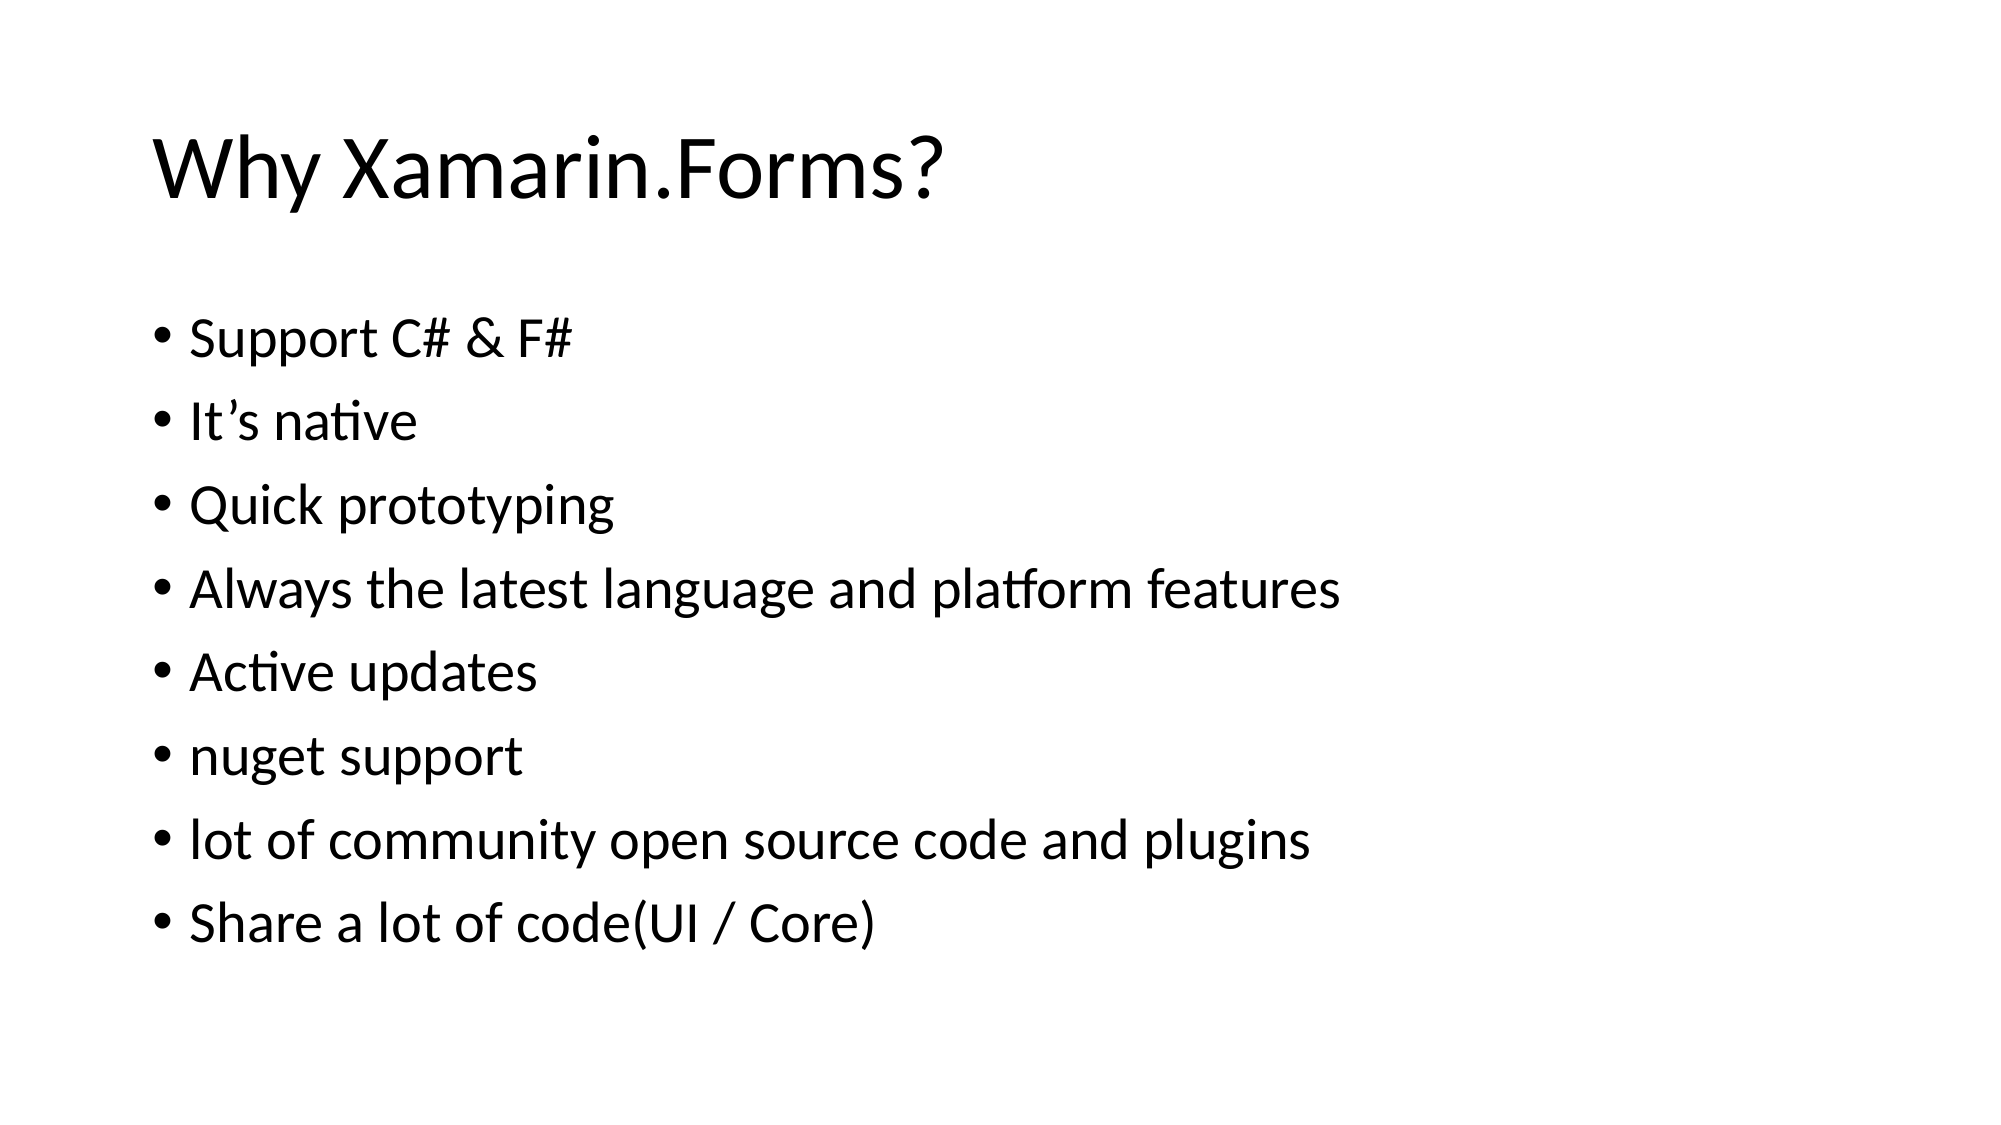

# Why Xamarin.Forms?
Support C# & F#
It’s native
Quick prototyping
Always the latest language and platform features
Active updates
nuget support
lot of community open source code and plugins
Share a lot of code(UI / Core)